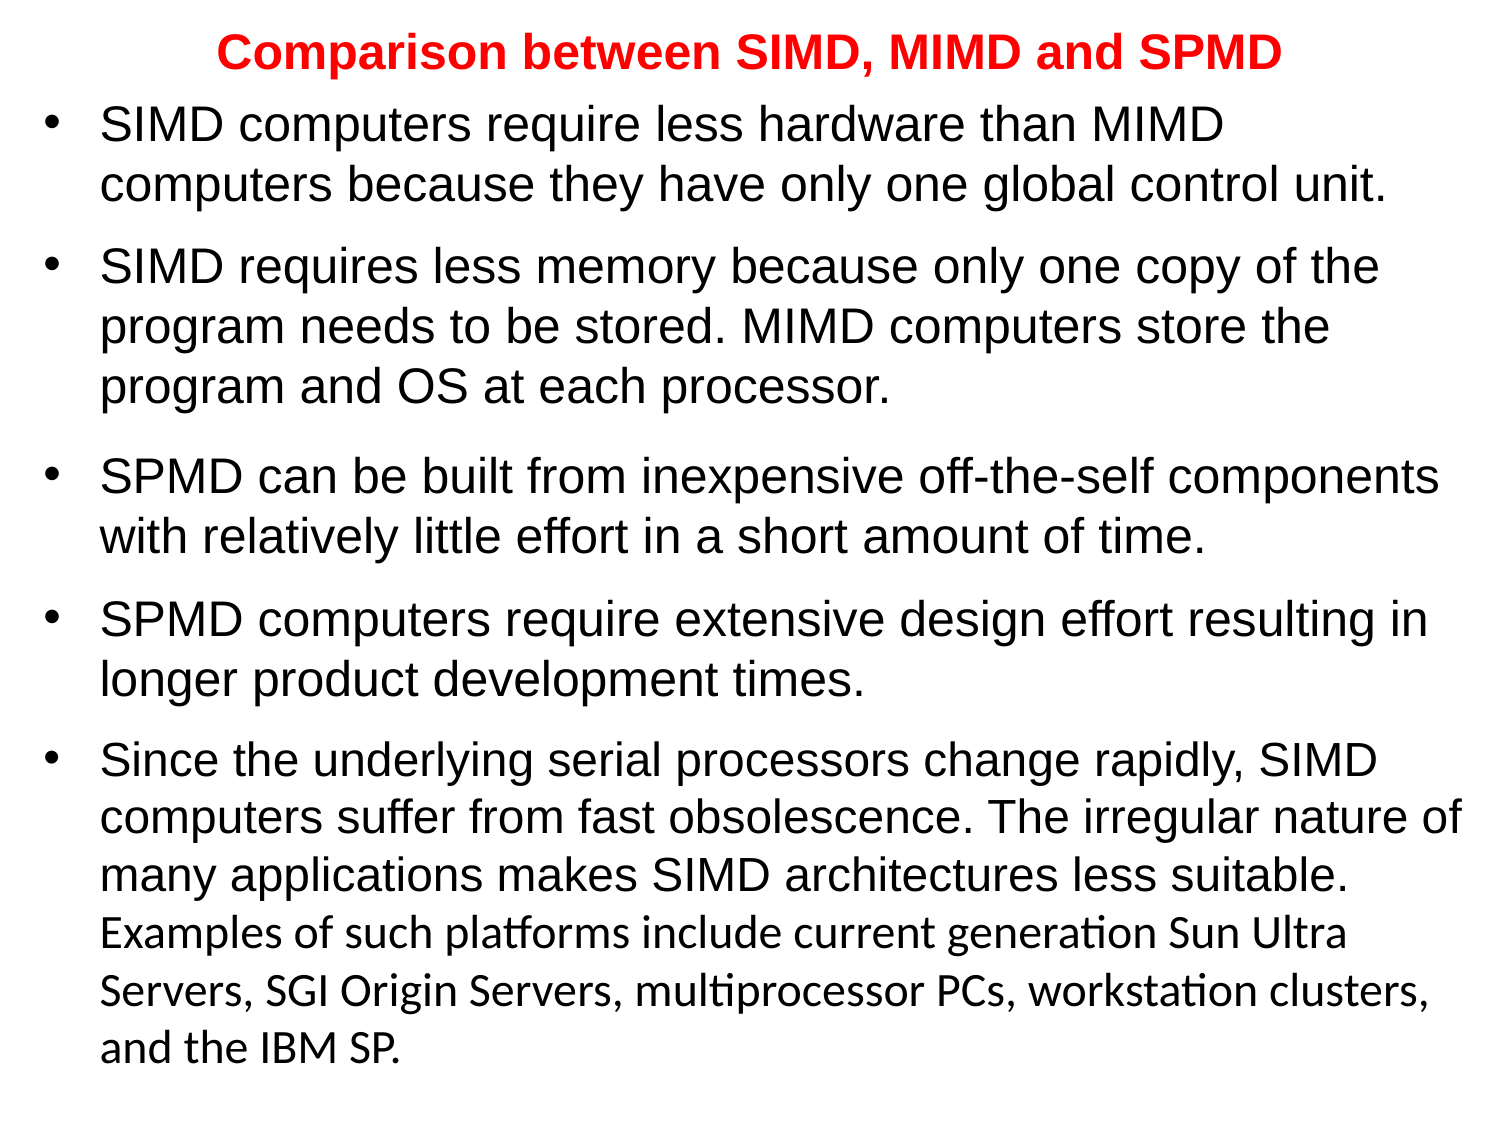

# Comparison between SIMD, MIMD and SPMD
SIMD computers require less hardware than MIMD computers because they have only one global control unit.

SIMD requires less memory because only one copy of the program needs to be stored. MIMD computers store the program and OS at each processor.

SPMD can be built from inexpensive off-the-self components with relatively little effort in a short amount of time.

SPMD computers require extensive design effort resulting in longer product development times.

Since the underlying serial processors change rapidly, SIMD computers suffer from fast obsolescence. The irregular nature of many applications makes SIMD architectures less suitable. Examples of such platforms include current generation Sun Ultra Servers, SGI Origin Servers, multiprocessor PCs, workstation clusters, and the IBM SP.